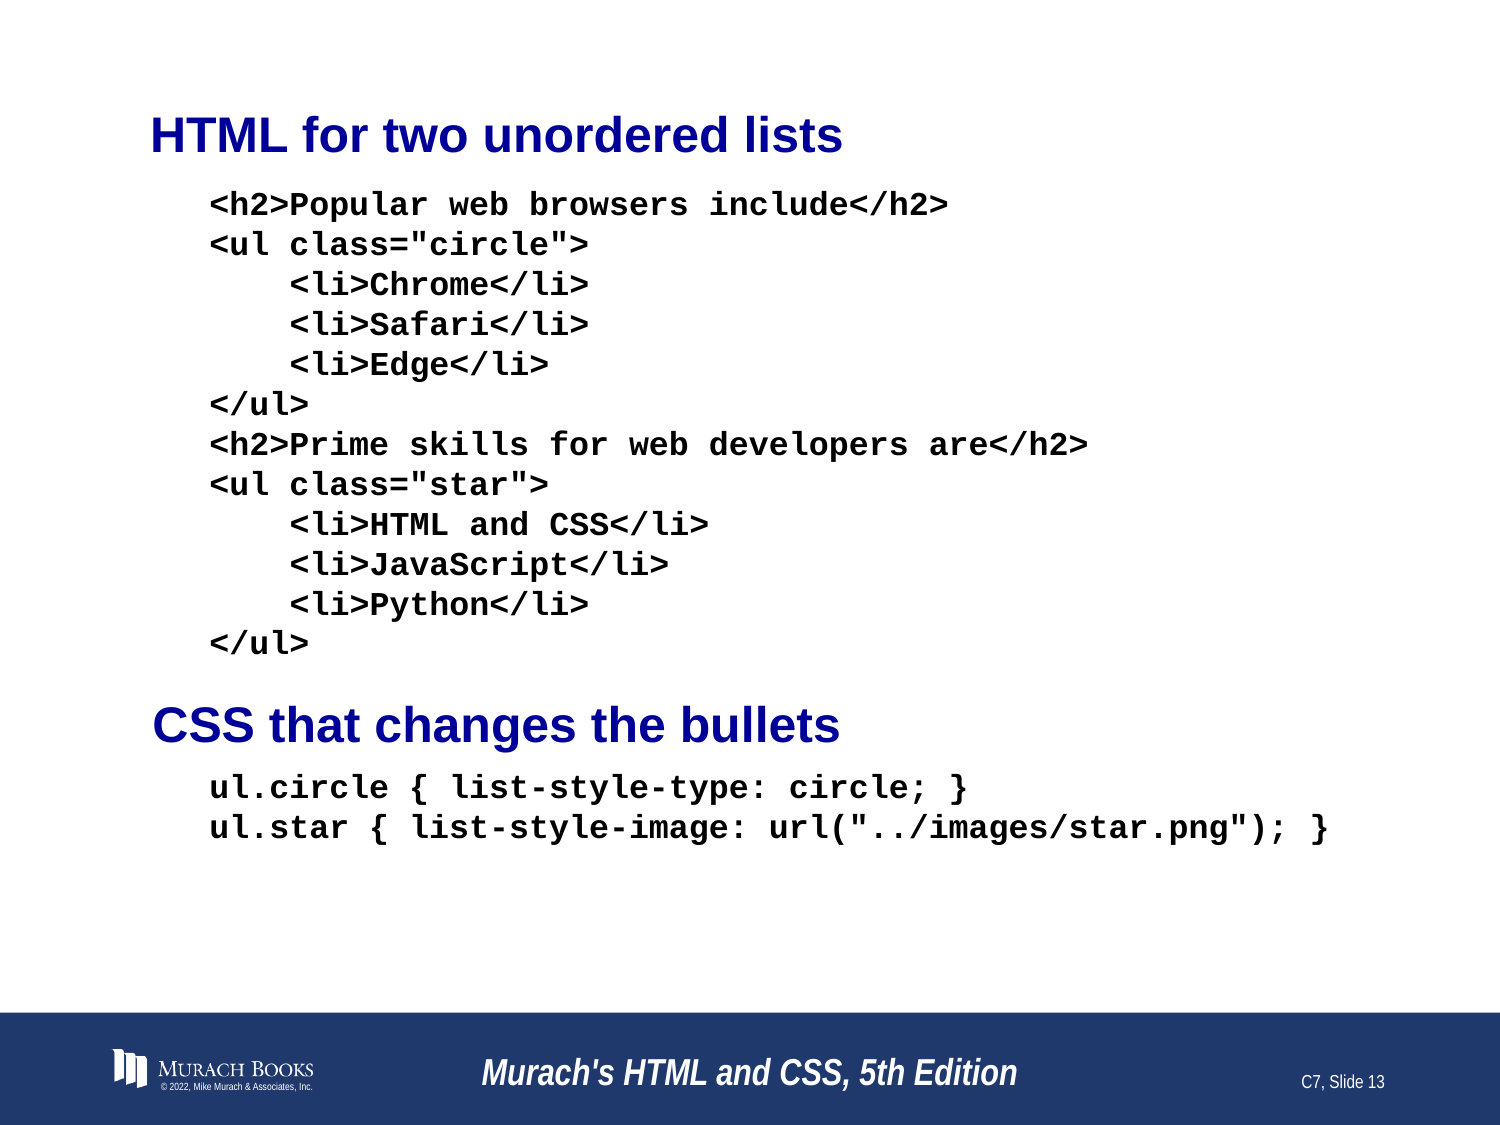

# HTML for two unordered lists
<h2>Popular web browsers include</h2>
<ul class="circle">
    <li>Chrome</li>
    <li>Safari</li>
    <li>Edge</li>
</ul>
<h2>Prime skills for web developers are</h2>
<ul class="star">
    <li>HTML and CSS</li>
    <li>JavaScript</li>
    <li>Python</li>
</ul>
CSS that changes the bullets
ul.circle { list-style-type: circle; }
ul.star { list-style-image: url("../images/star.png"); }

© 2022, Mike Murach & Associates, Inc.
Murach's HTML and CSS, 5th Edition

C7, Slide 13